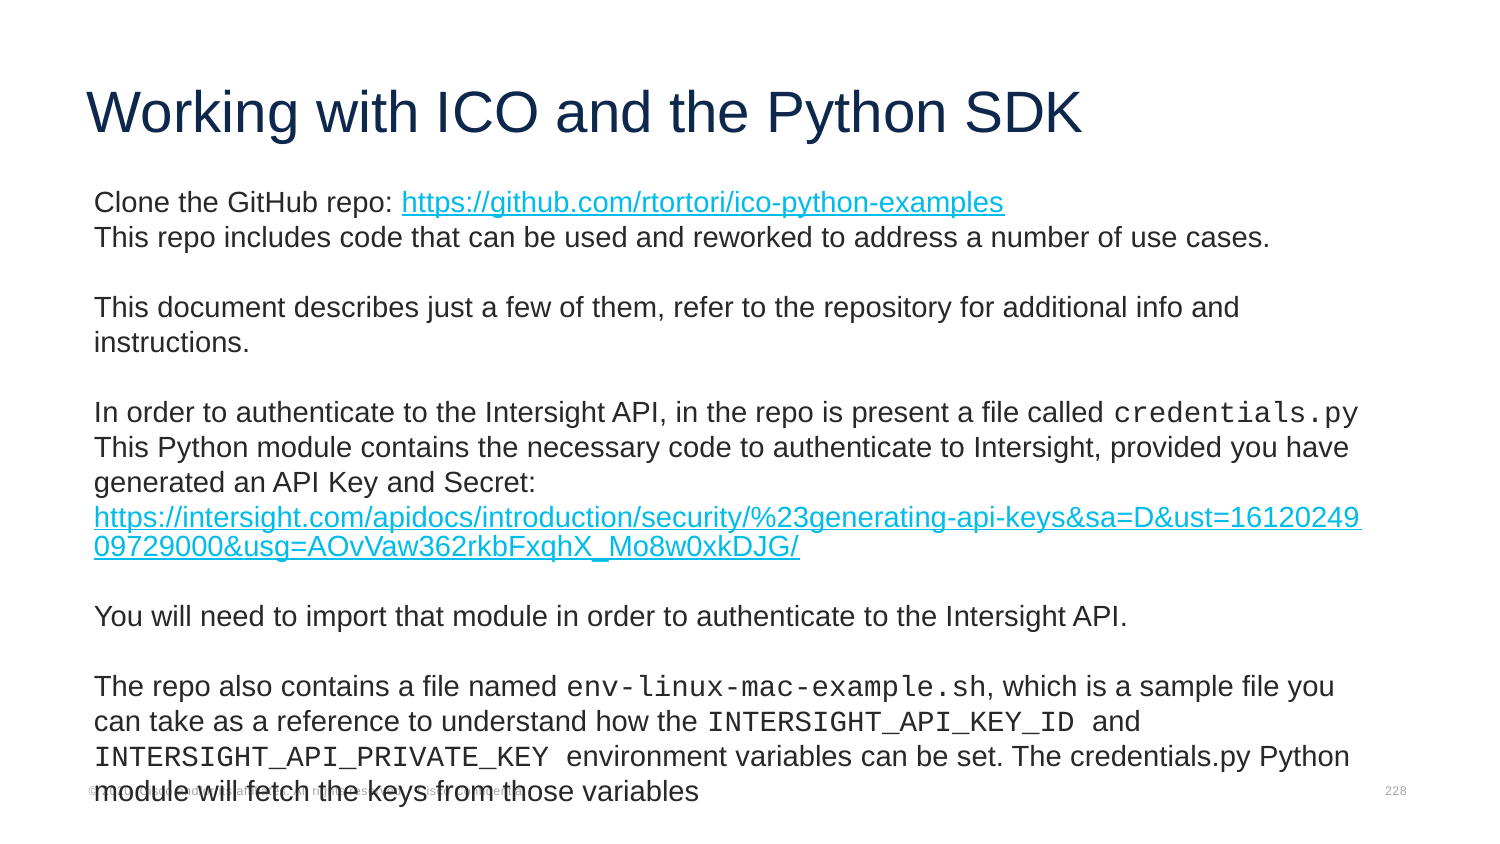

# Working with ICO and the Python SDK
Clone the GitHub repo: https://github.com/rtortori/ico-python-examples
This repo includes code that can be used and reworked to address a number of use cases.

This document describes just a few of them, refer to the repository for additional info and instructions.

In order to authenticate to the Intersight API, in the repo is present a file called credentials.py
This Python module contains the necessary code to authenticate to Intersight, provided you have generated an API Key and Secret: https://intersight.com/apidocs/introduction/security/%23generating-api-keys&sa=D&ust=1612024909729000&usg=AOvVaw362rkbFxqhX_Mo8w0xkDJG/

You will need to import that module in order to authenticate to the Intersight API.

The repo also contains a file named env-linux-mac-example.sh, which is a sample file you can take as a reference to understand how the INTERSIGHT_API_KEY_ID and INTERSIGHT_API_PRIVATE_KEY environment variables can be set. The credentials.py Python module will fetch the keys from those variables